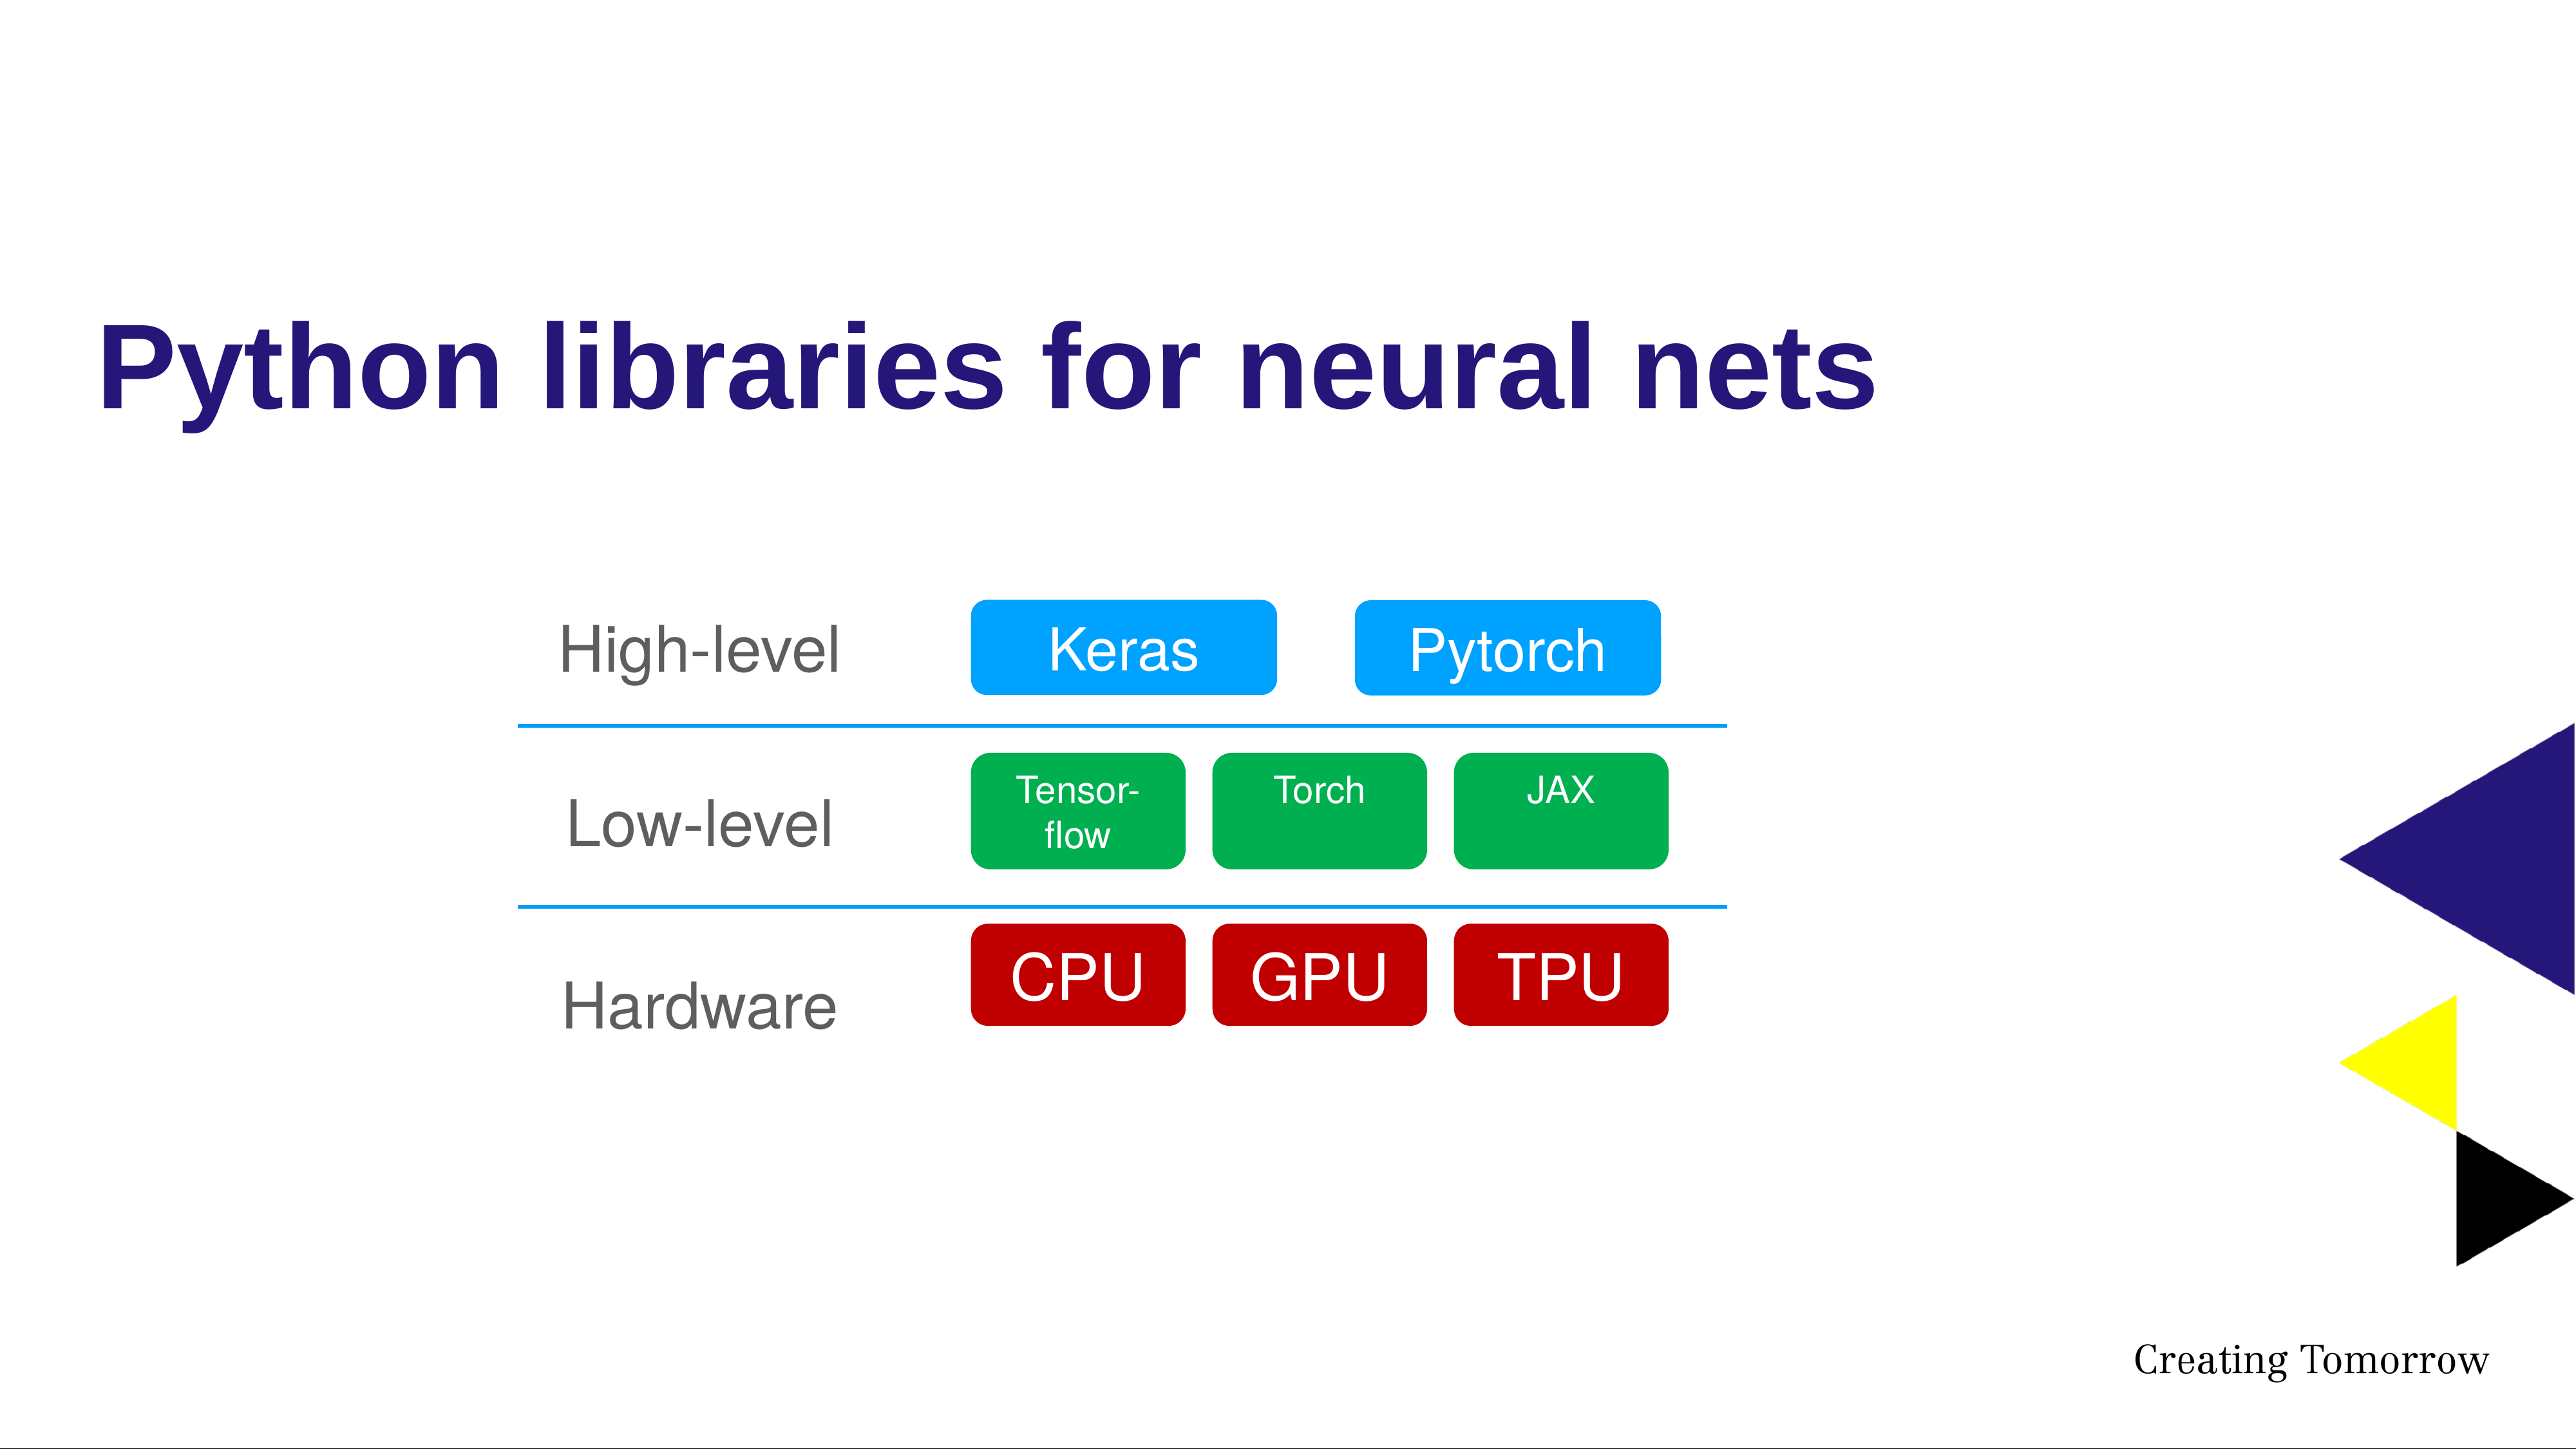

# Python libraries for neural nets

Keras
Pytorch
High-level
Tensor-
flow
Torch

JAX

Low-level
CPU
GPU
TPU
Hardware